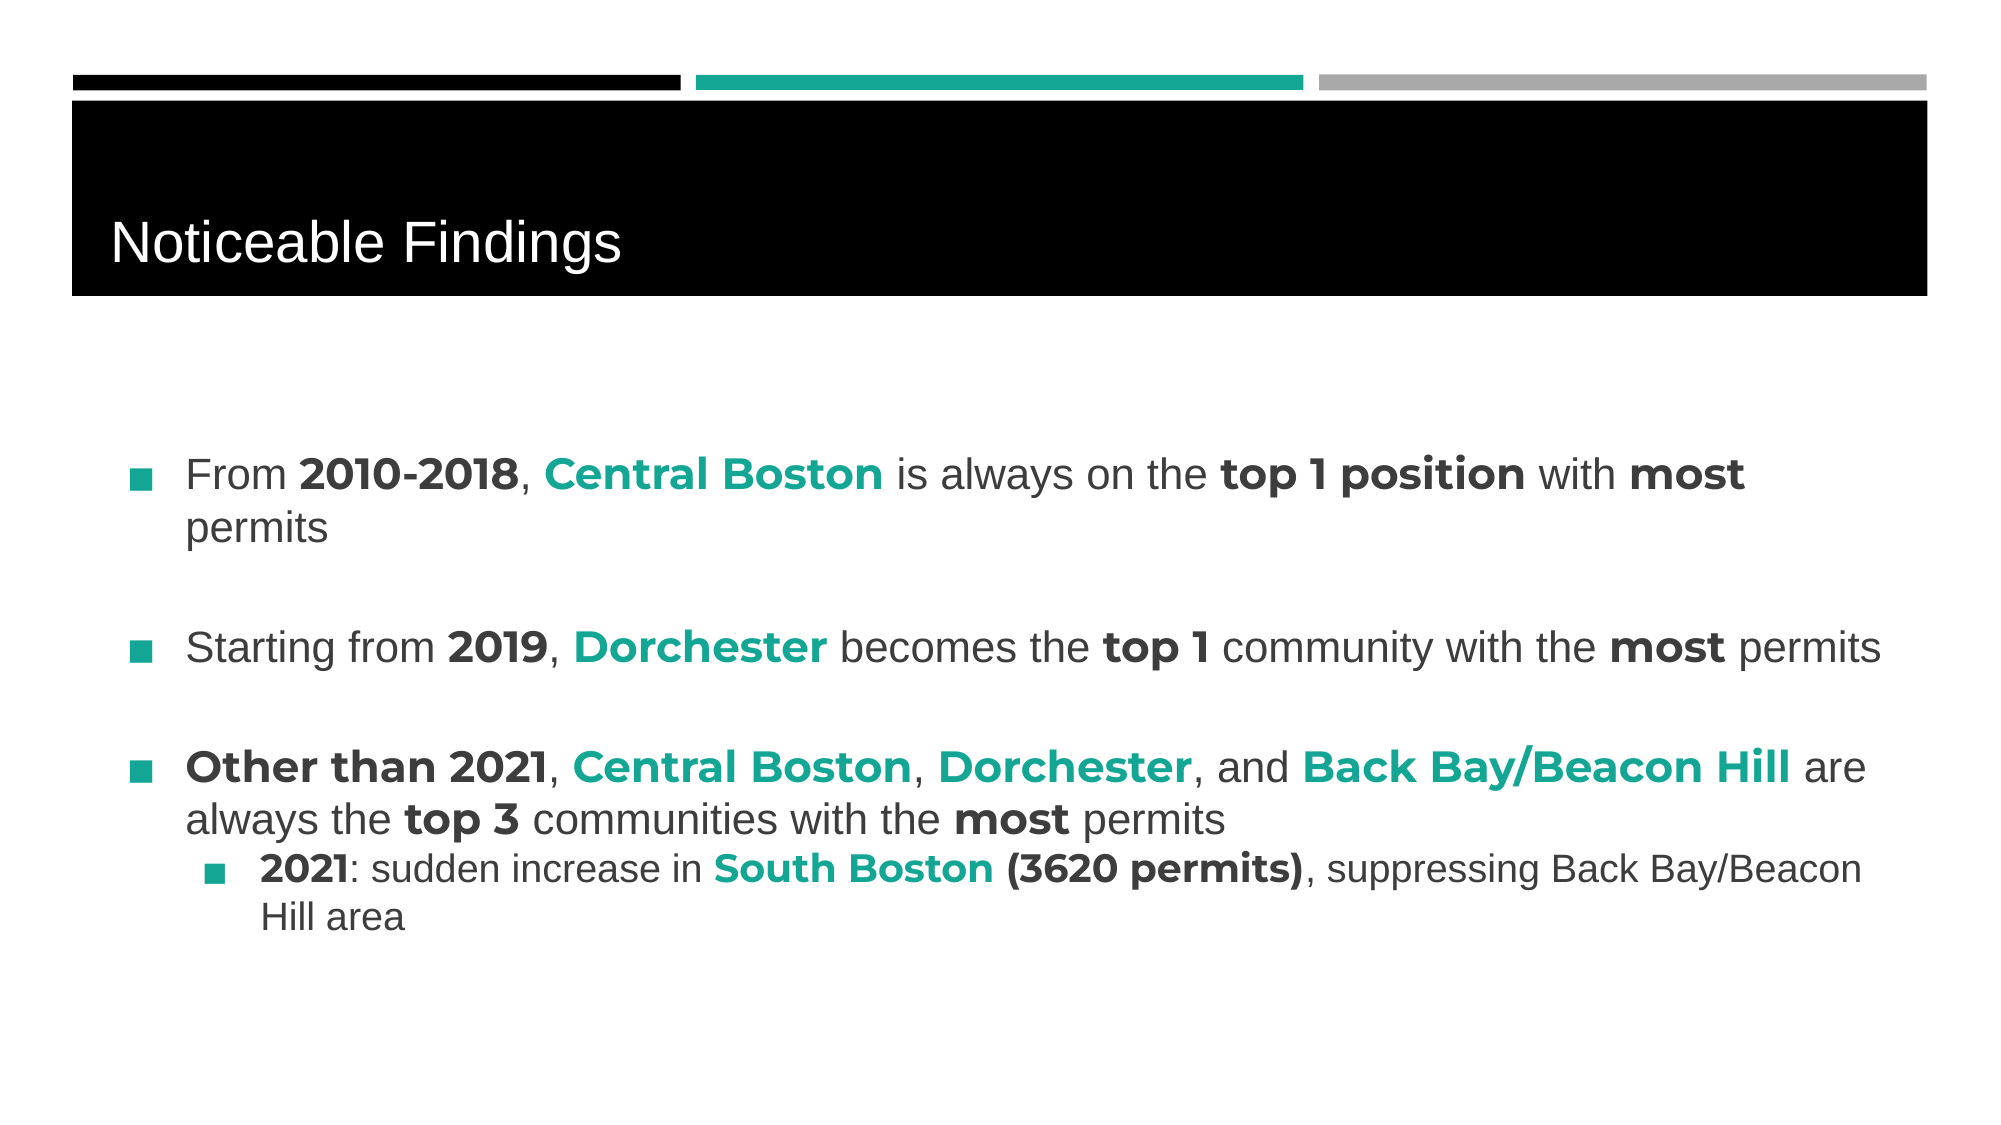

# Noticeable Findings
From 2010-2018, Central Boston is always on the top 1 position with most permits

Starting from 2019, Dorchester becomes the top 1 community with the most permits

Other than 2021, Central Boston, Dorchester, and Back Bay/Beacon Hill are always the top 3 communities with the most permits
2021: sudden increase in South Boston (3620 permits), suppressing Back Bay/Beacon Hill area